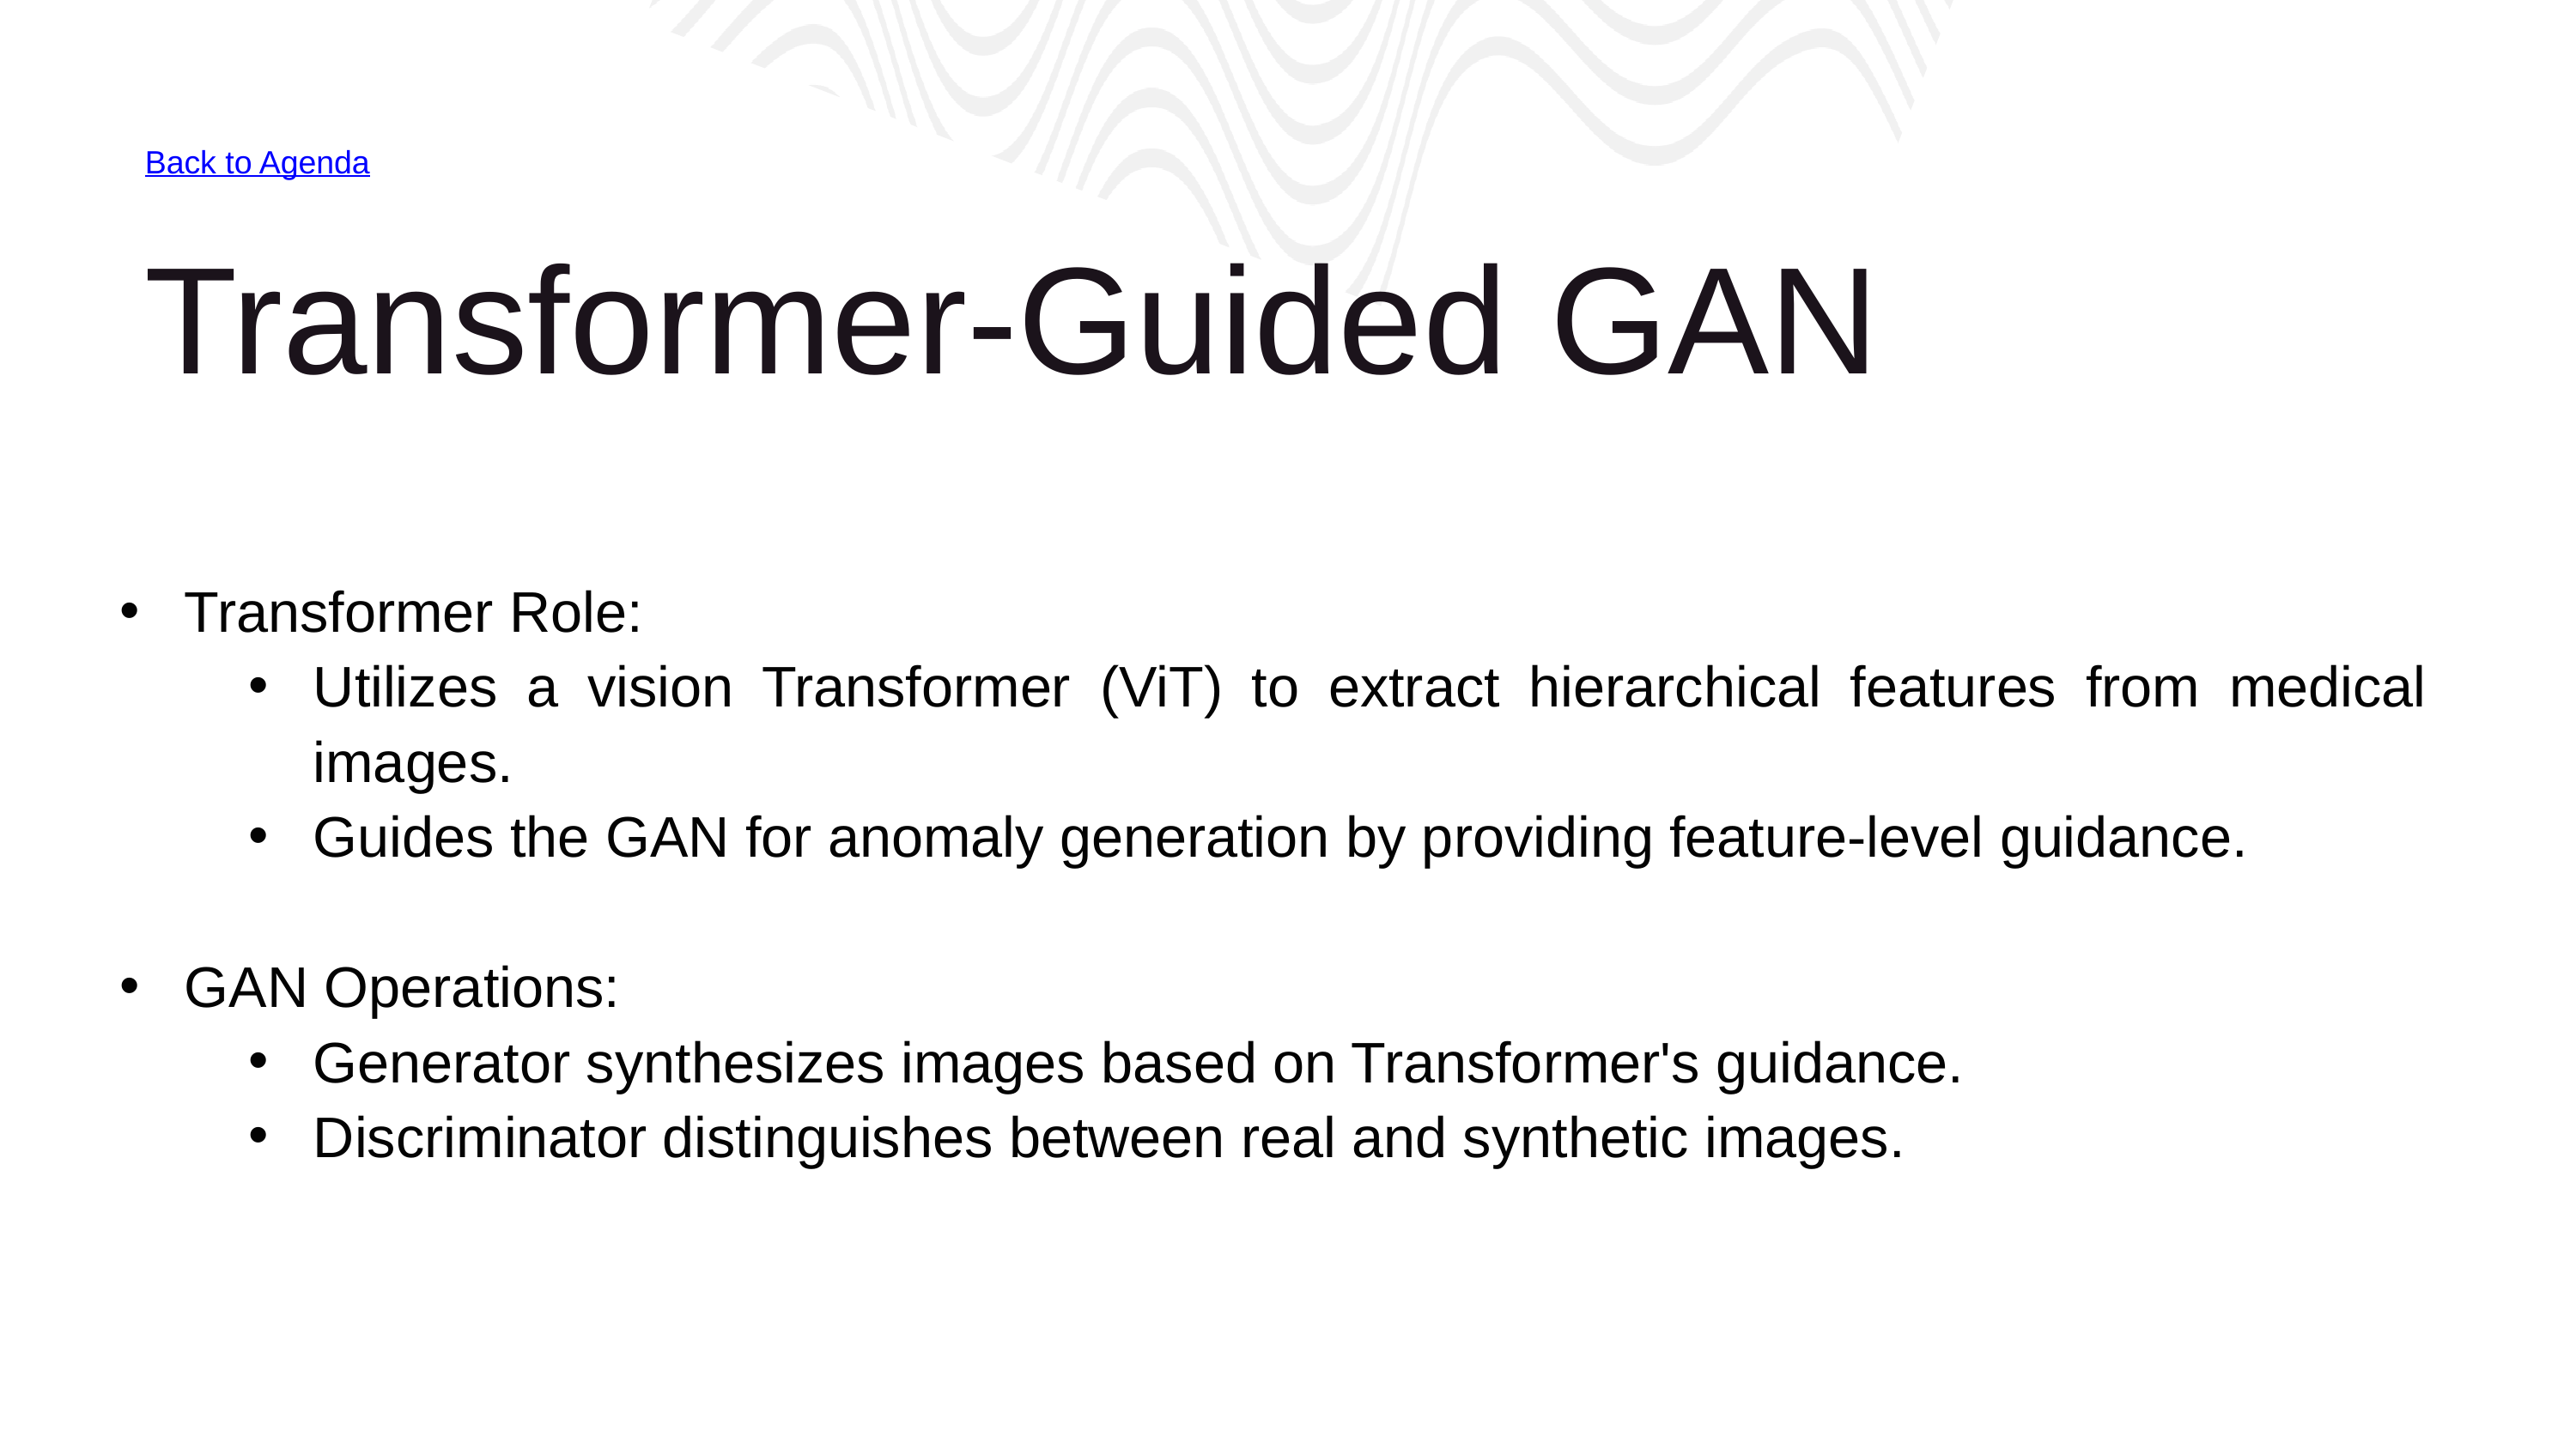

Back to Agenda
Transformer-Guided GAN
Transformer Role:
Utilizes a vision Transformer (ViT) to extract hierarchical features from medical images.
Guides the GAN for anomaly generation by providing feature-level guidance.

GAN Operations:
Generator synthesizes images based on Transformer's guidance.
Discriminator distinguishes between real and synthetic images.